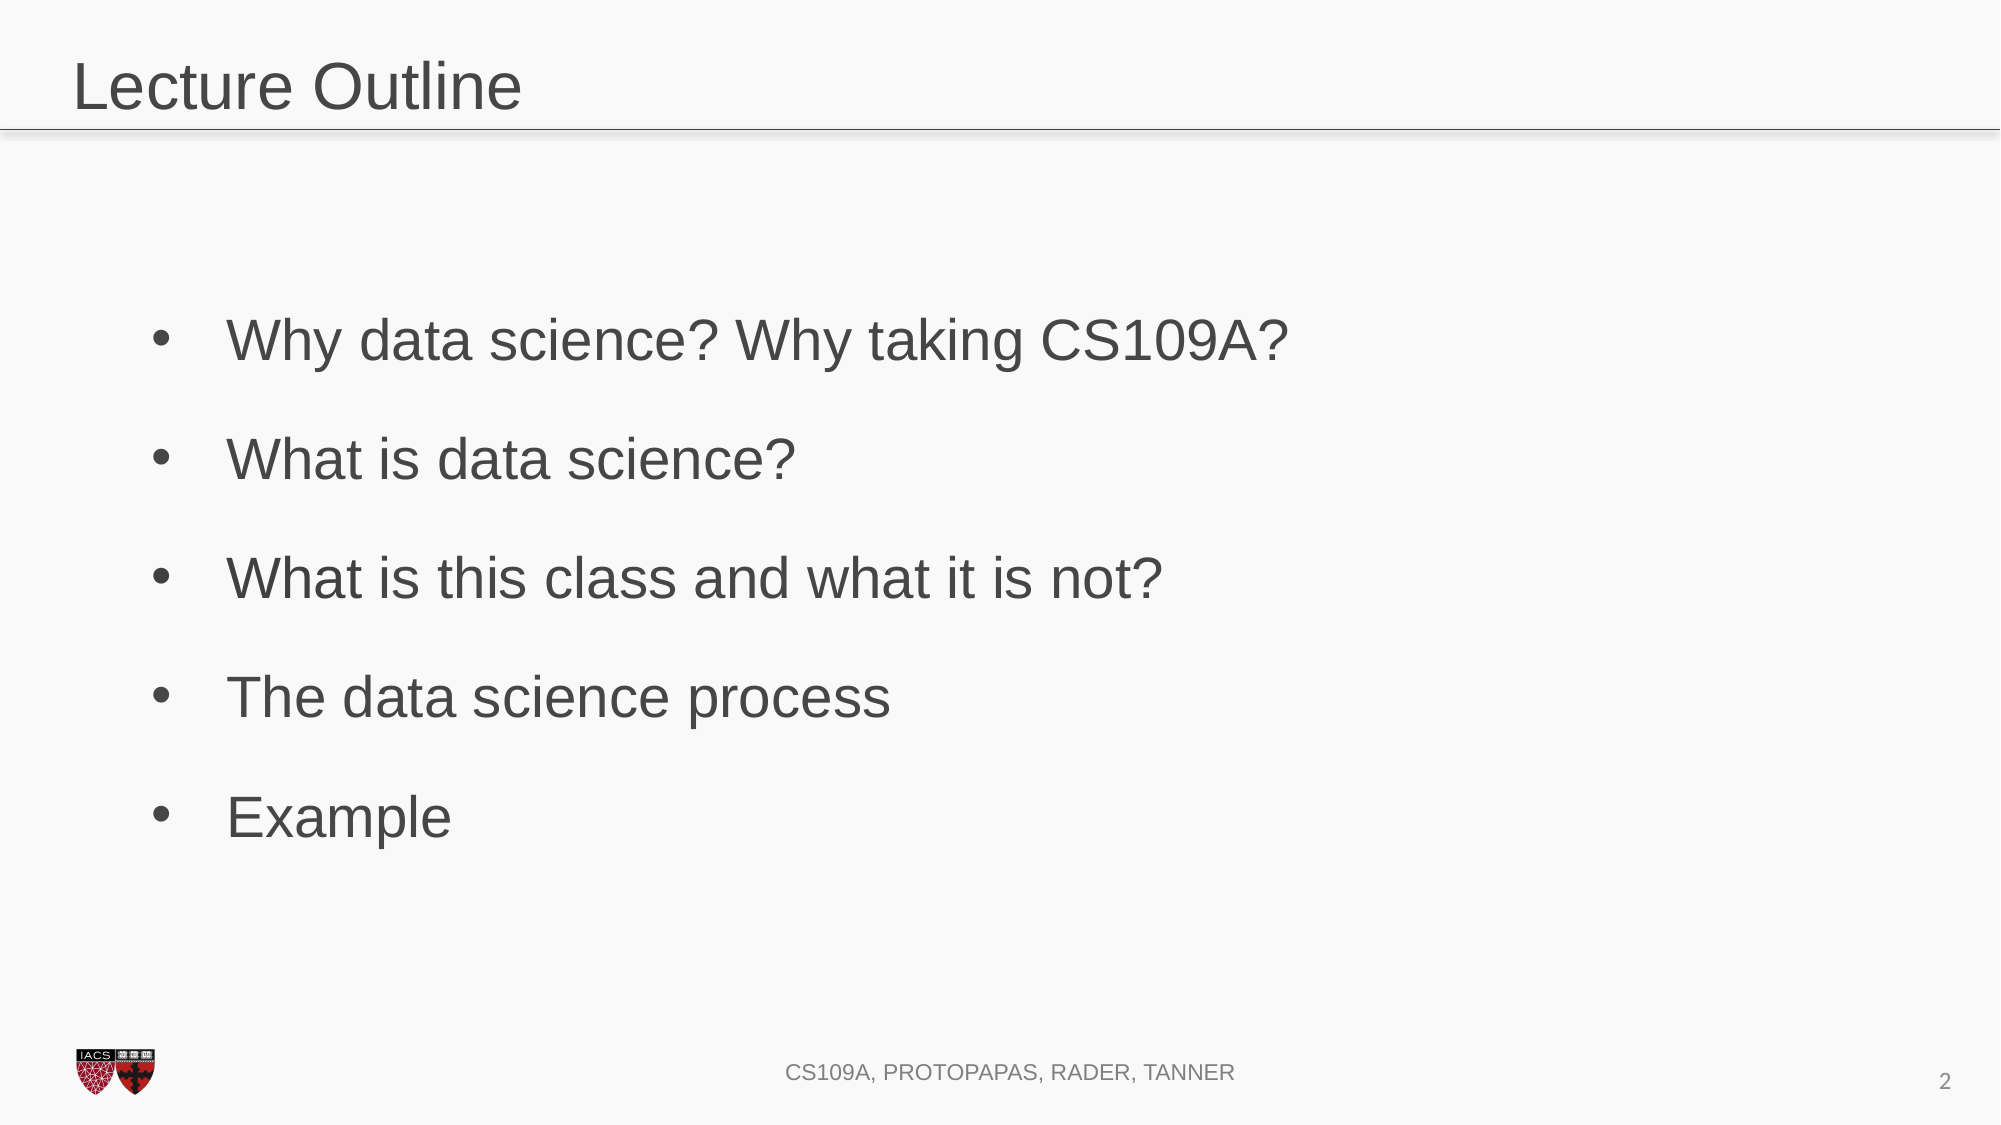

# Lecture Outline
Why data science? Why taking CS109A?
What is data science?
What is this class and what it is not?
The data science process
Example

2